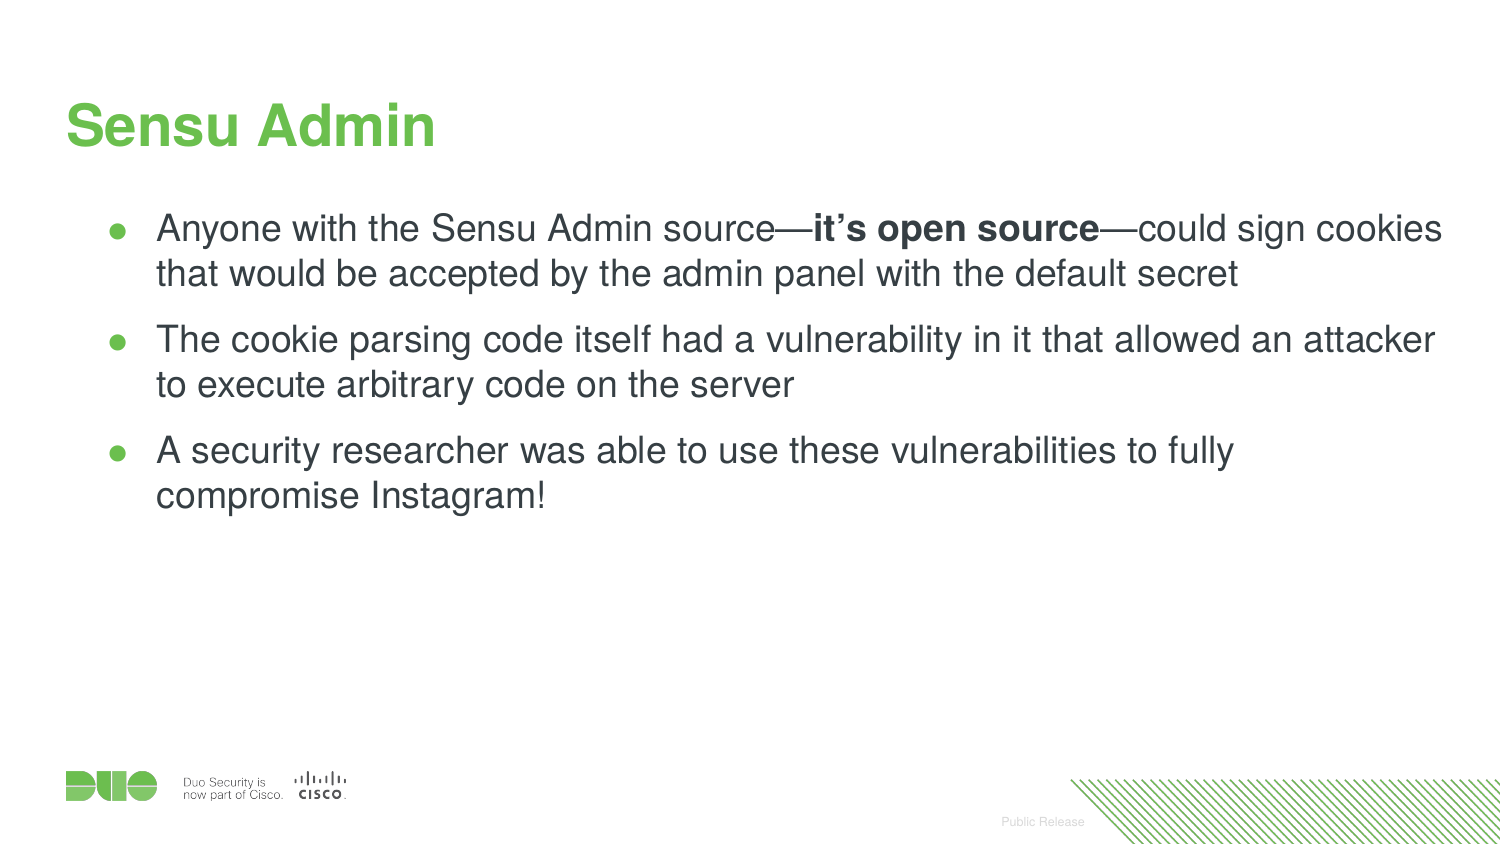

# Sensu Admin
Anyone with the Sensu Admin source—it’s open source—could sign cookies that would be accepted by the admin panel with the default secret
The cookie parsing code itself had a vulnerability in it that allowed an attacker to execute arbitrary code on the server
A security researcher was able to use these vulnerabilities to fully compromise Instagram!